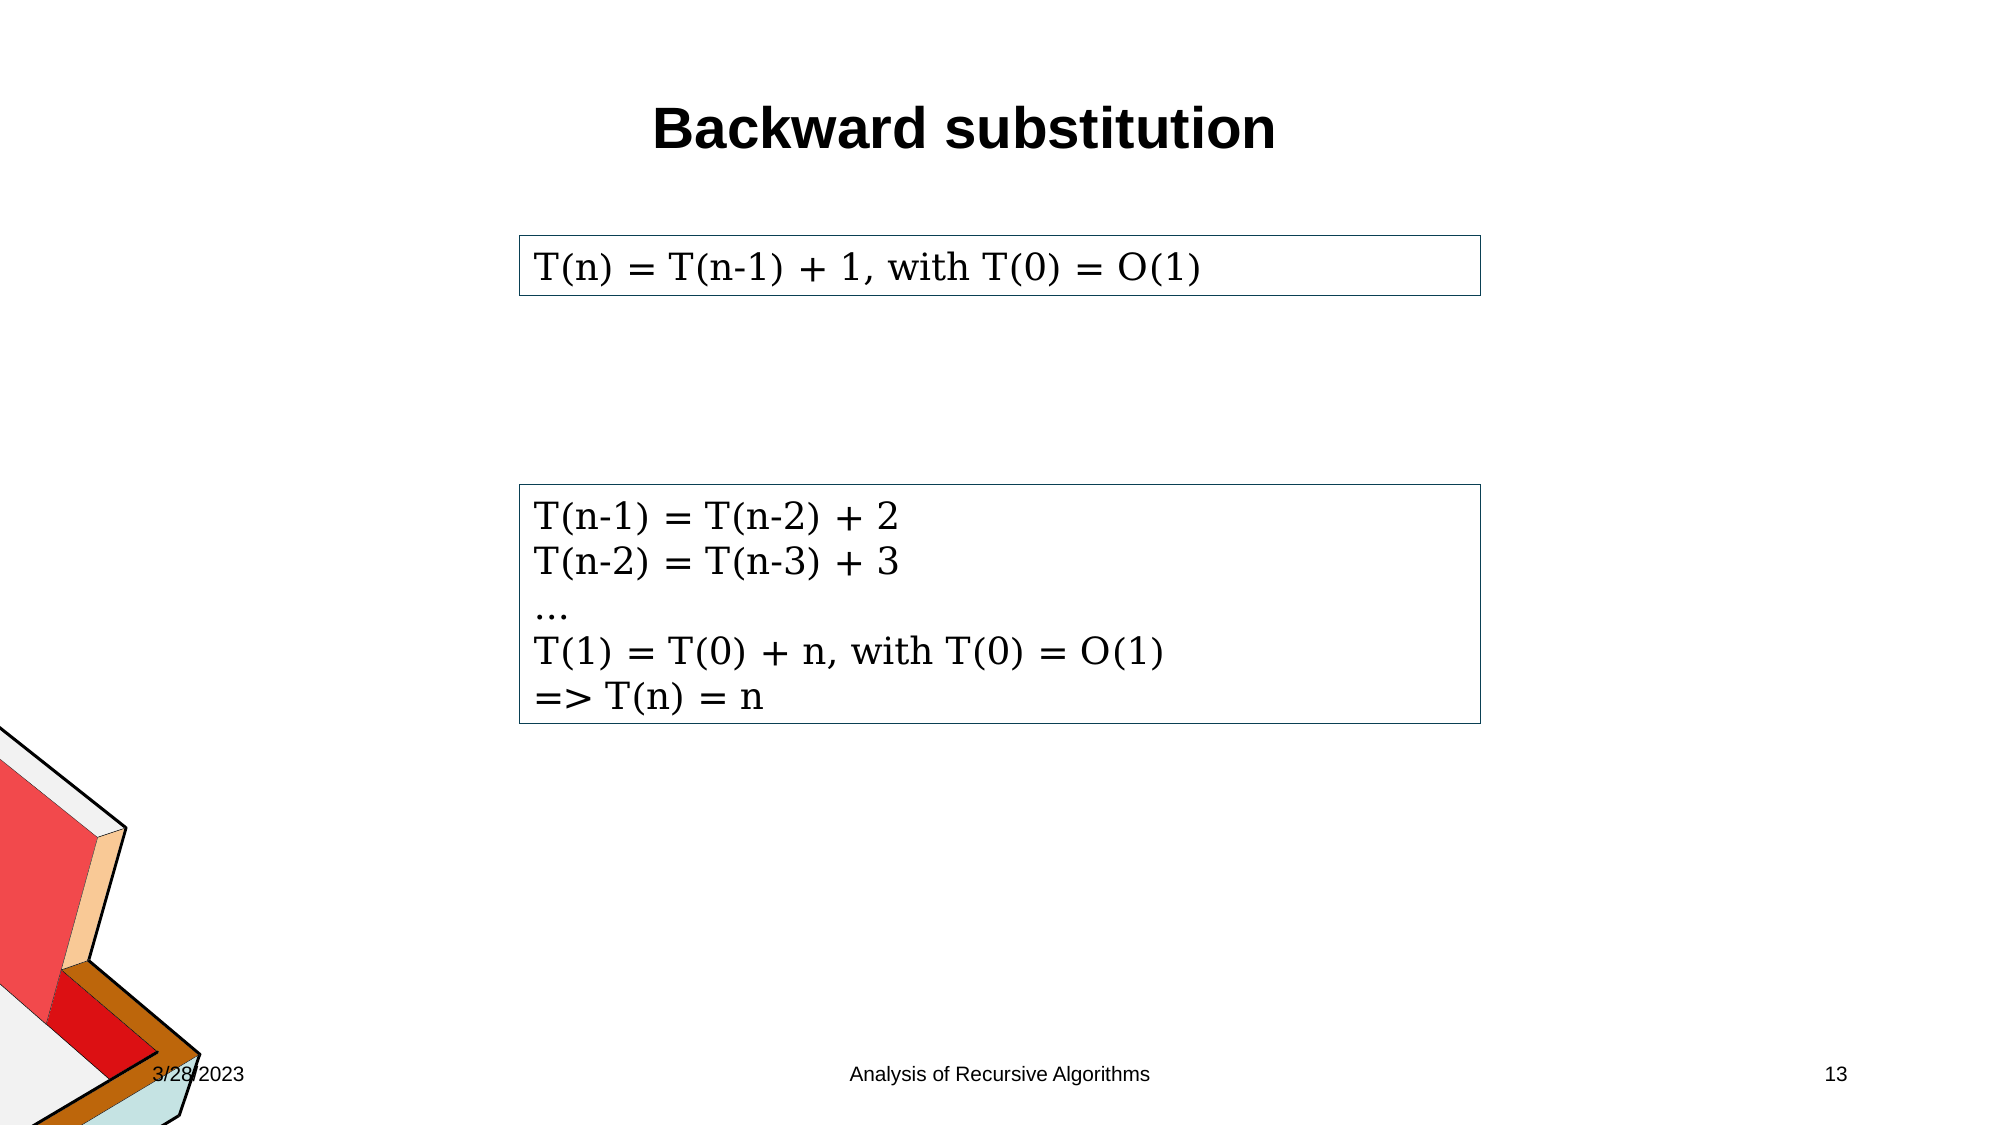

Backward substitution
T(n) = T(n-1) + 1, with T(0) = O(1)
T(n-1) = T(n-2) + 2
T(n-2) = T(n-3) + 3
...
T(1) = T(0) + n, with T(0) = O(1)
=> T(n) = n
3/28/2023
Analysis of Recursive Algorithms
13